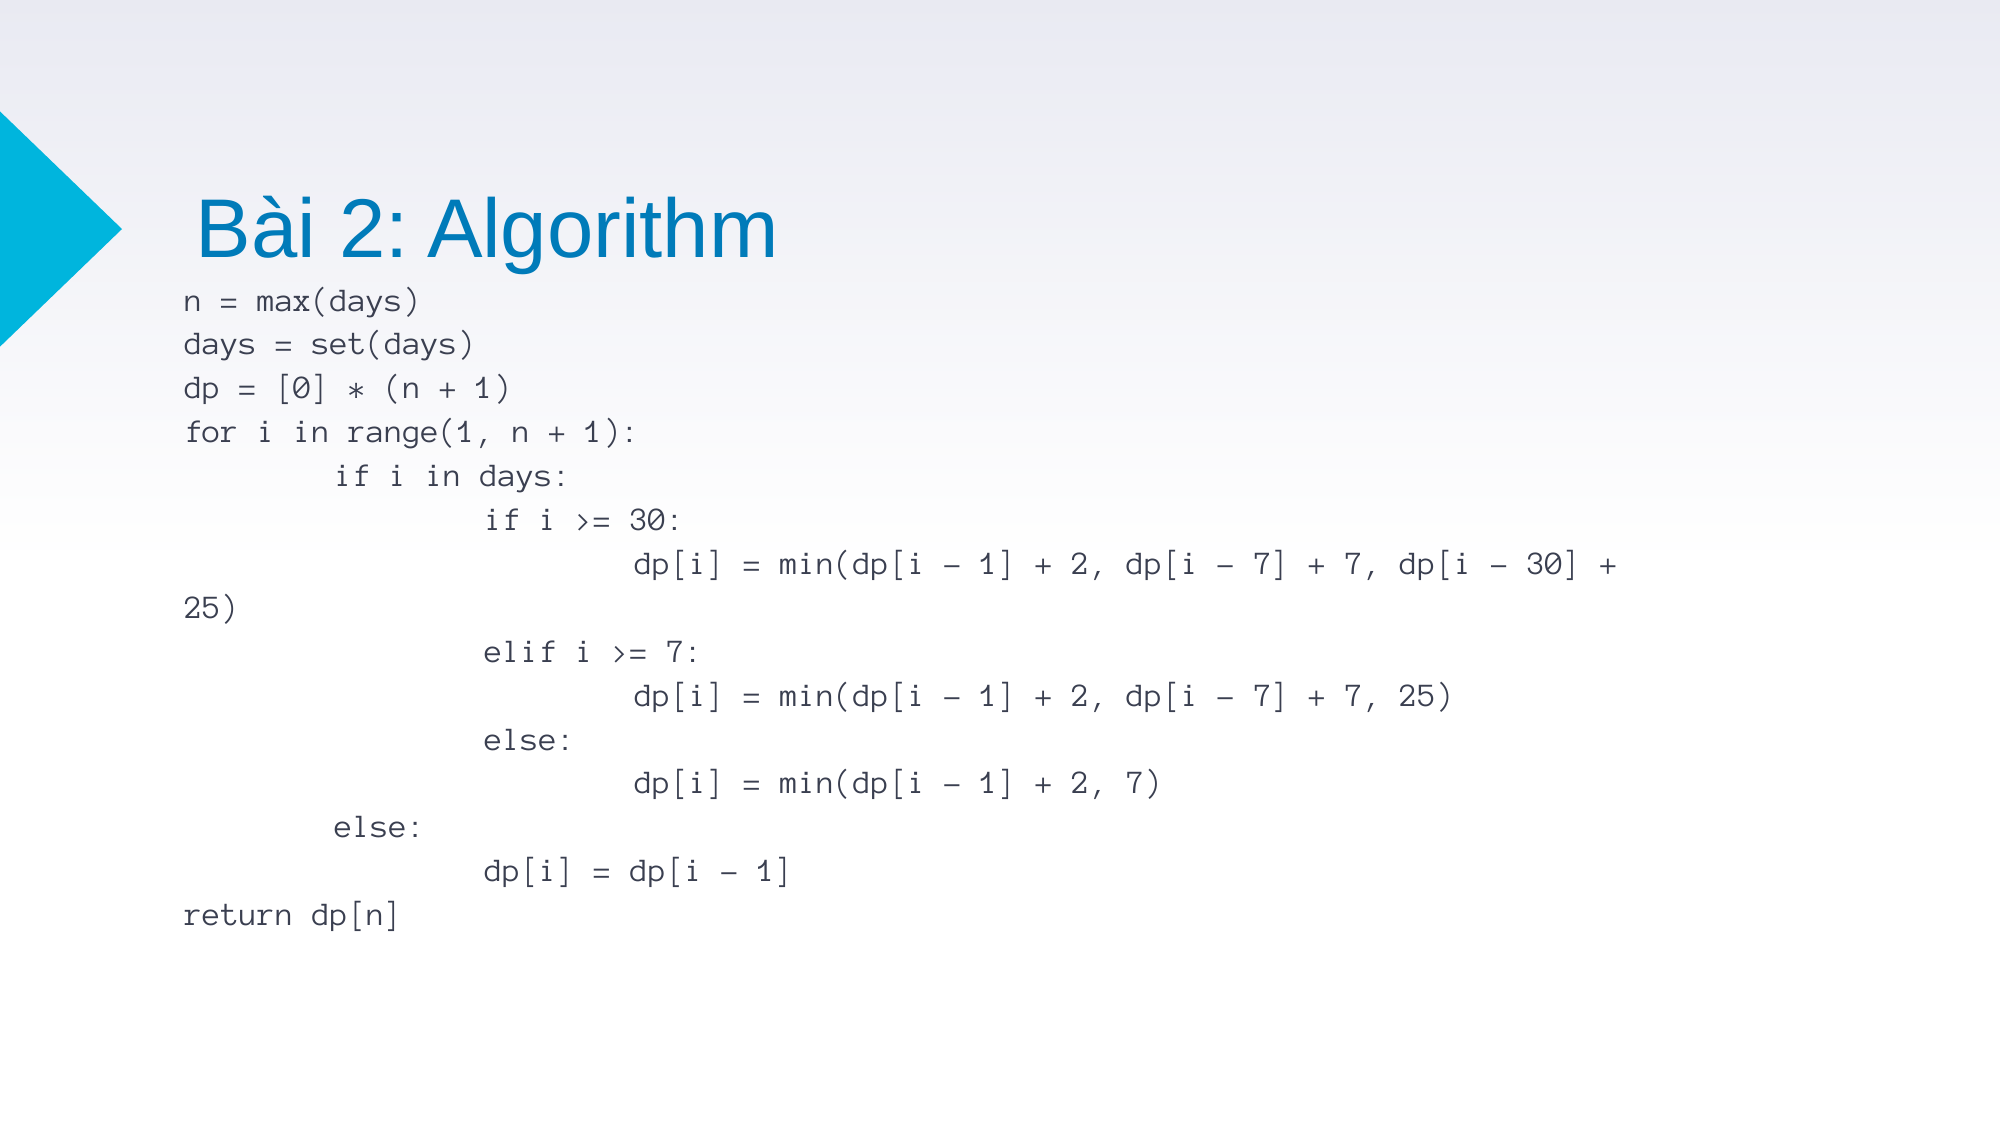

Bài 2: Algorithm
n = max(days)
days = set(days)
dp = [0] * (n + 1)
for i in range(1, n + 1):
	if i in days:
		if i >= 30:
			dp[i] = min(dp[i - 1] + 2, dp[i - 7] + 7, dp[i - 30] + 25)
		elif i >= 7:
			dp[i] = min(dp[i - 1] + 2, dp[i - 7] + 7, 25)
		else:
			dp[i] = min(dp[i - 1] + 2, 7)
	else:
		dp[i] = dp[i - 1]
return dp[n]